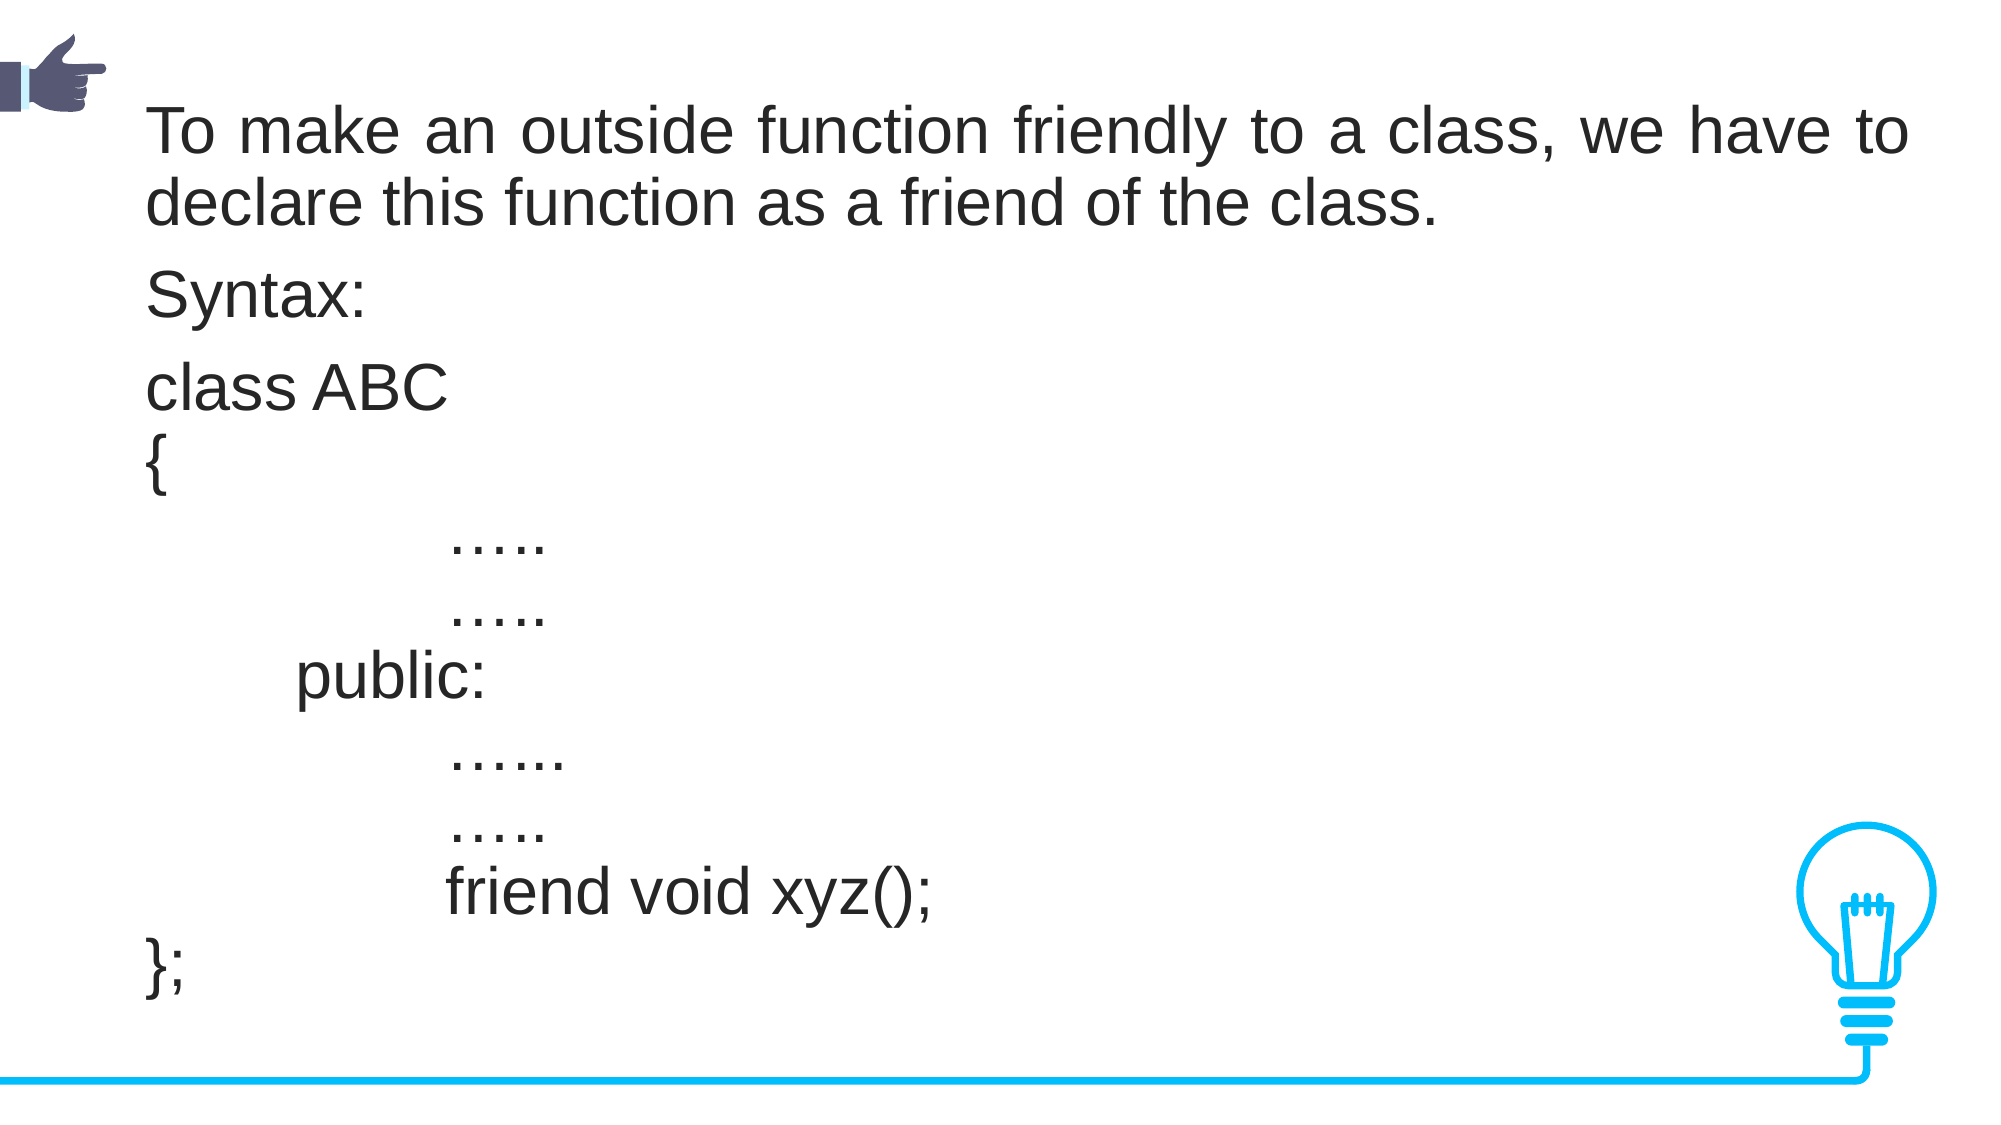

To make an outside function friendly to a class, we have to declare this function as a friend of the class.
Syntax:
class ABC
{
		…..
		…..
	public:
		…...
		…..
		friend void xyz();
};